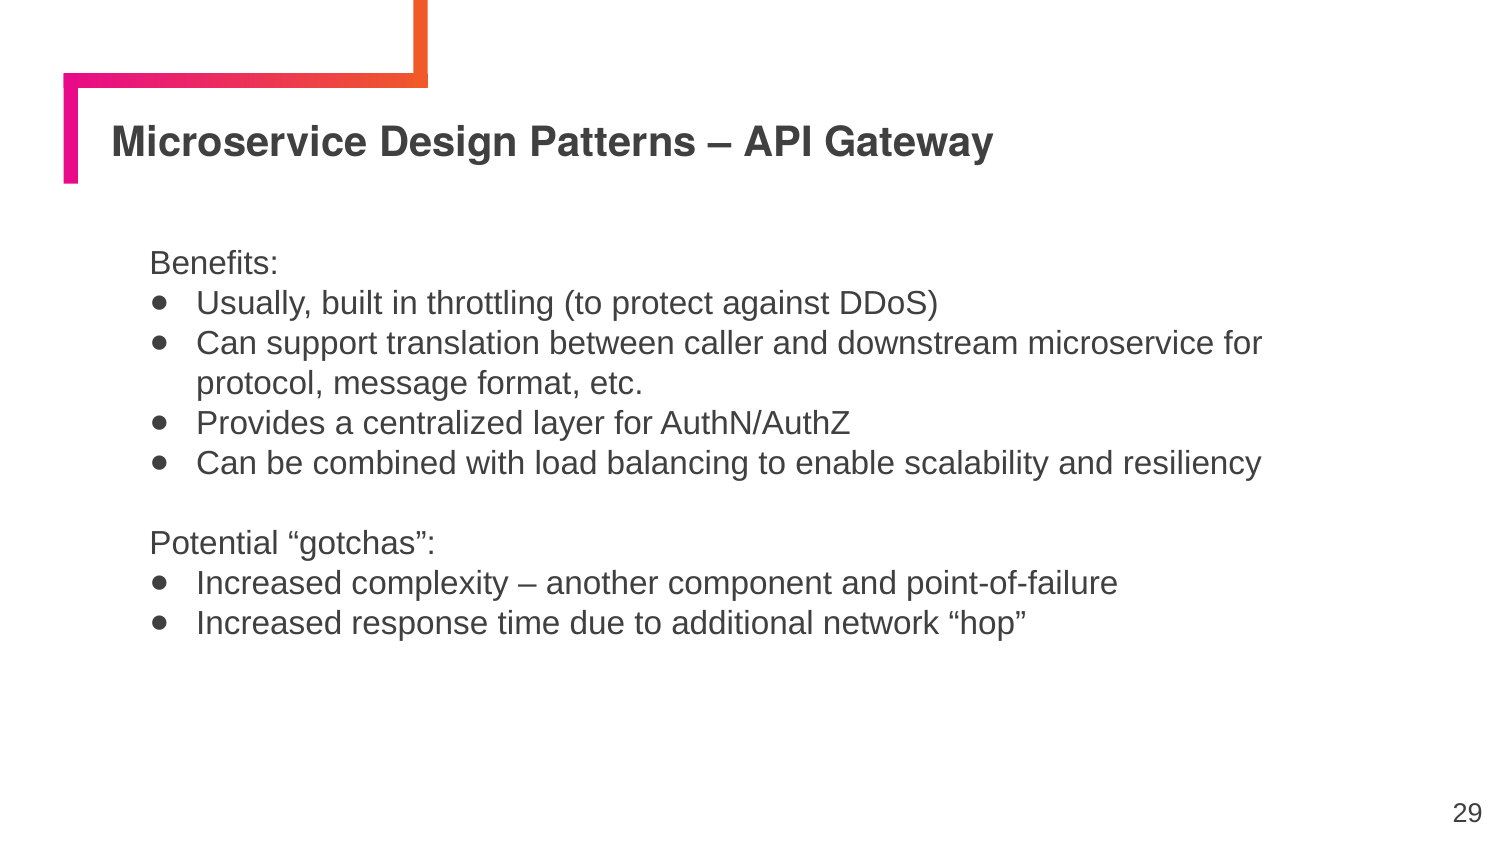

# Microservice Design Patterns – API Gateway
Benefits:
Usually, built in throttling (to protect against DDoS)
Can support translation between caller and downstream microservice for protocol, message format, etc.
Provides a centralized layer for AuthN/AuthZ
Can be combined with load balancing to enable scalability and resiliency

Potential “gotchas”:
Increased complexity – another component and point-of-failure
Increased response time due to additional network “hop”

29